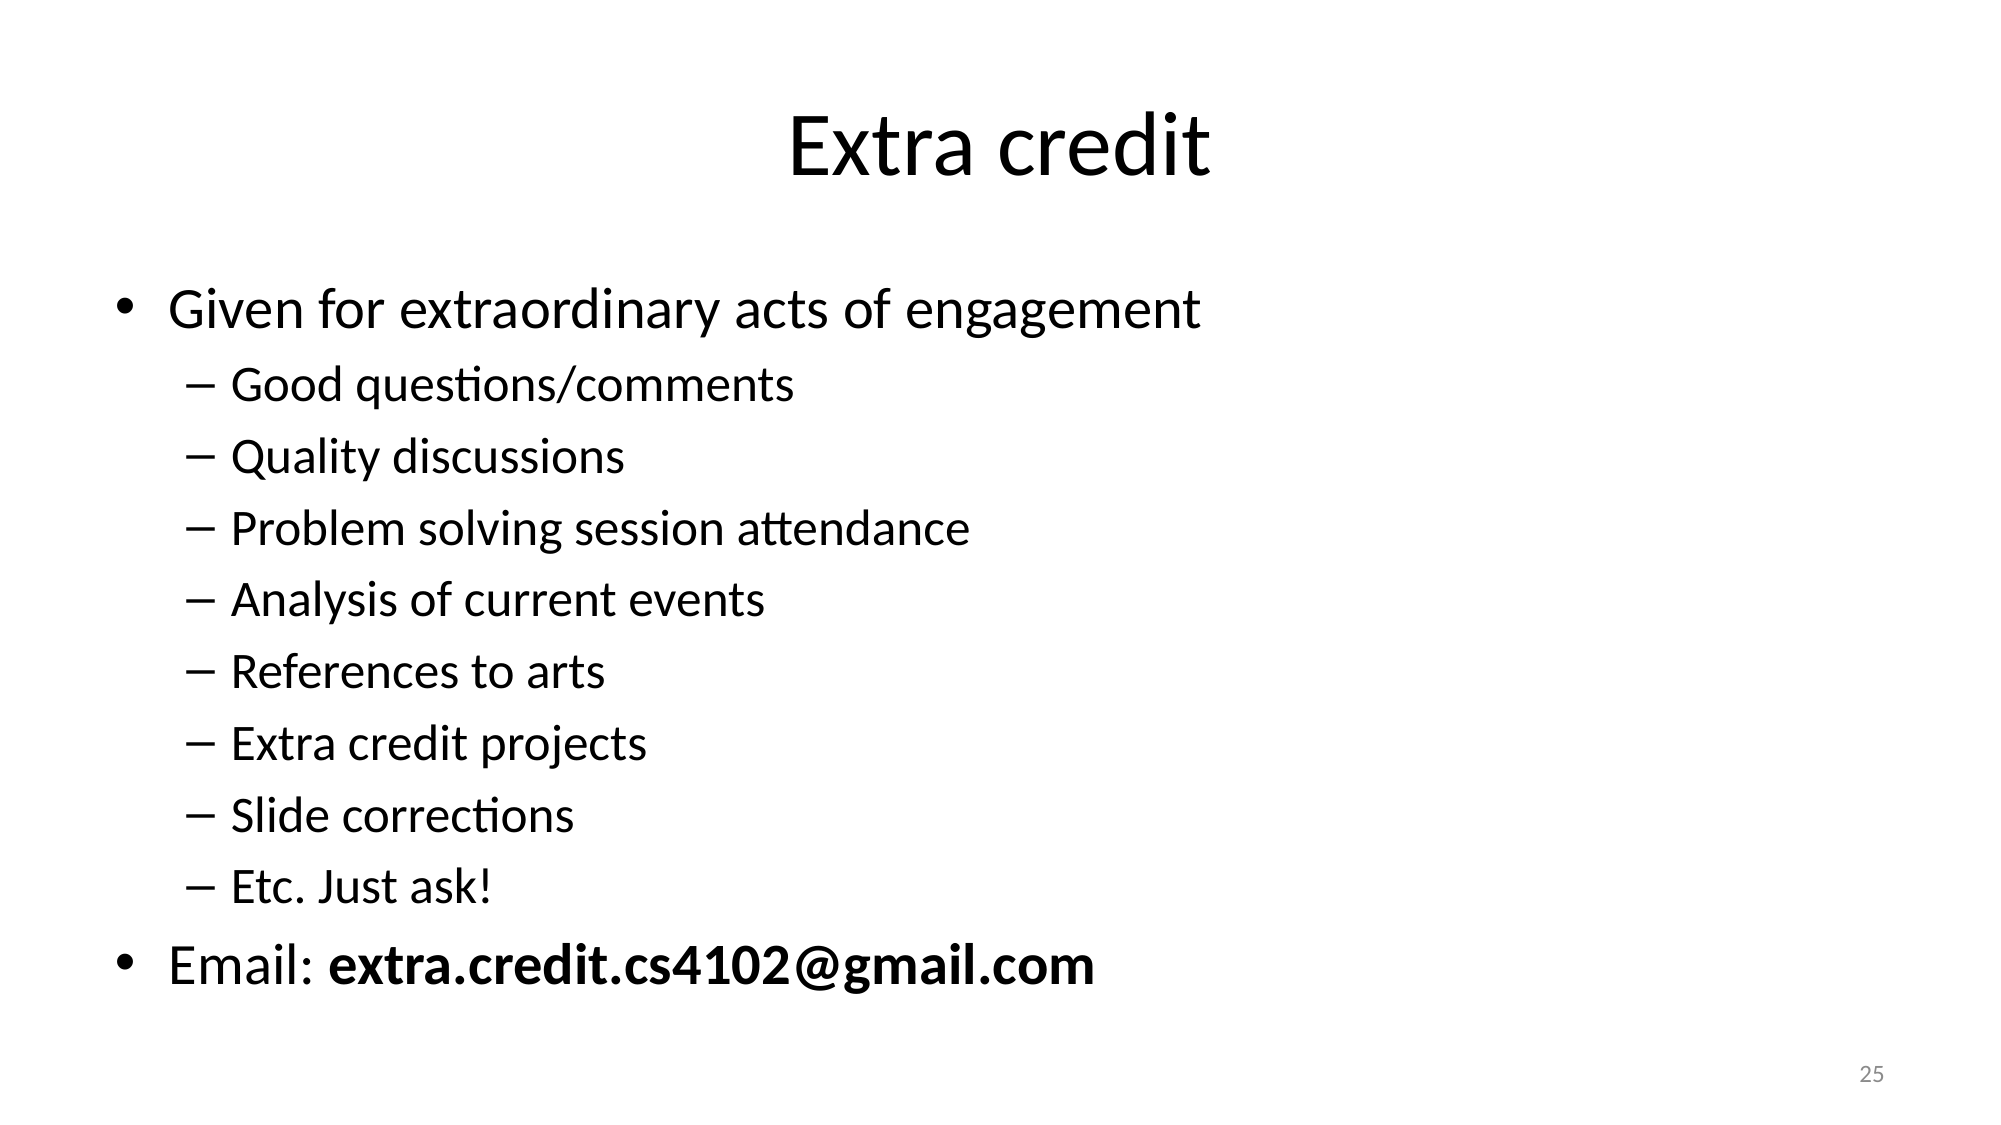

# Extra credit
Given for extraordinary acts of engagement
Good questions/comments
Quality discussions
Problem solving session attendance
Analysis of current events
References to arts
Extra credit projects
Slide corrections
Etc. Just ask!
Email: extra.credit.cs4102@gmail.com
25